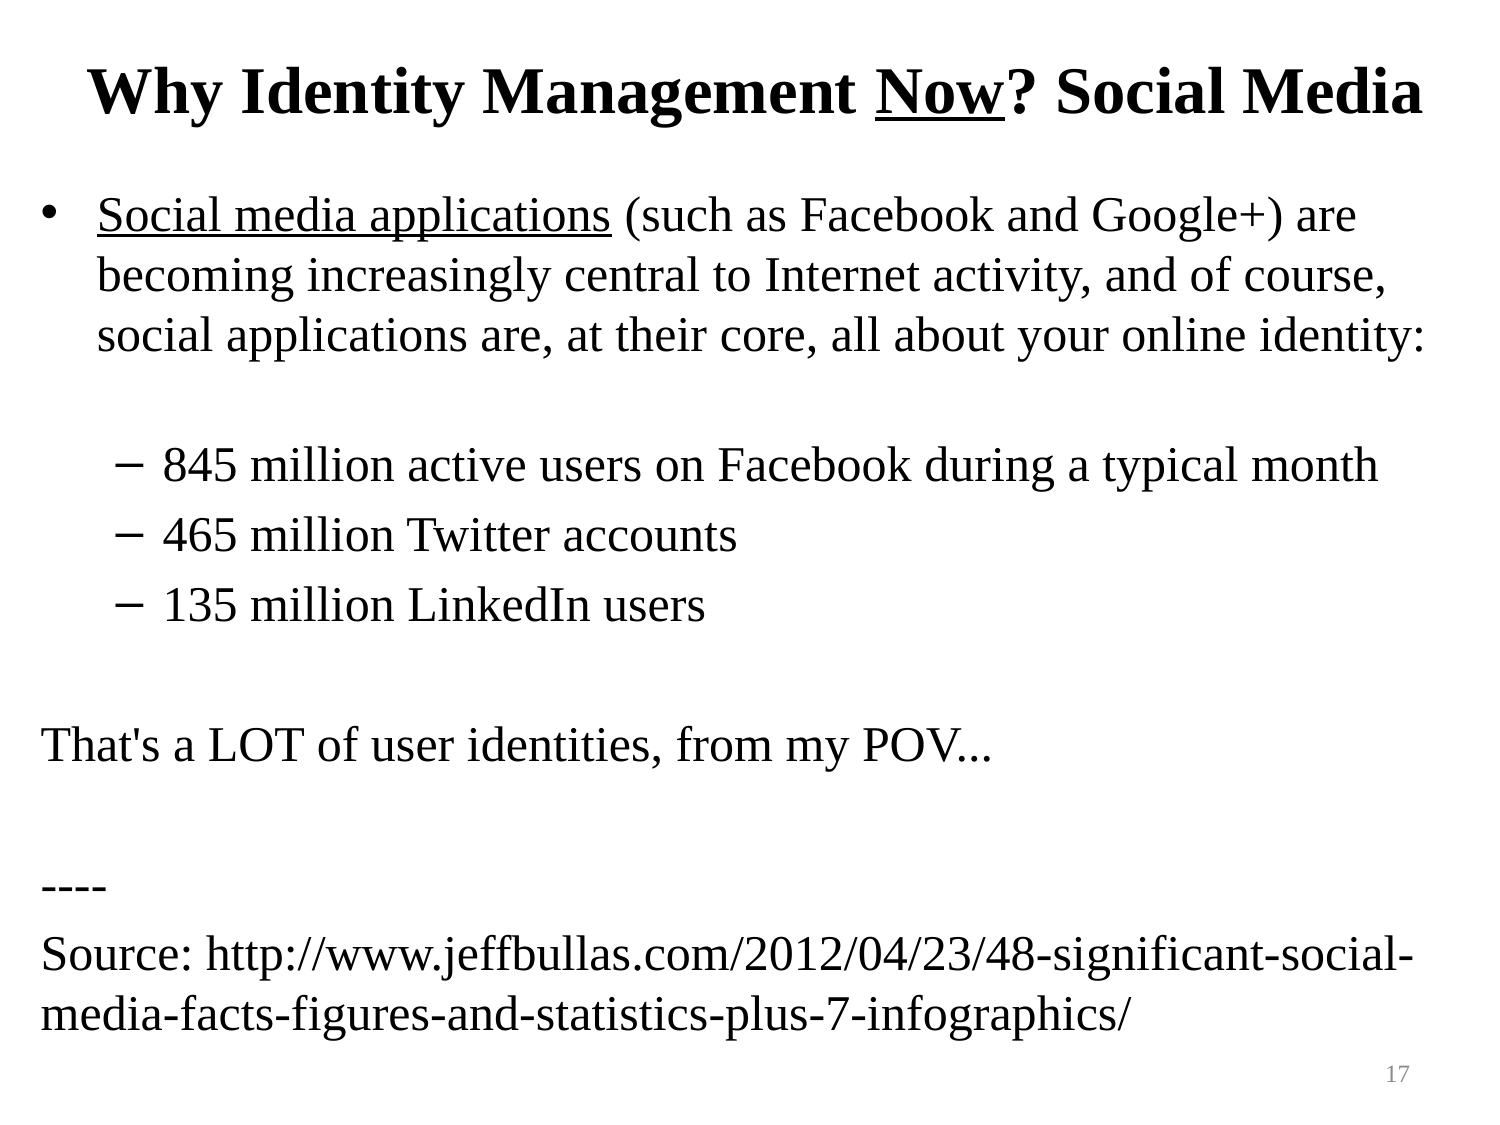

# Why Identity Management Now? Social Media
Social media applications (such as Facebook and Google+) are becoming increasingly central to Internet activity, and of course, social applications are, at their core, all about your online identity:
845 million active users on Facebook during a typical month
465 million Twitter accounts
135 million LinkedIn users

That's a LOT of user identities, from my POV...

----
Source: http://www.jeffbullas.com/2012/04/23/48-significant-social-media-facts-figures-and-statistics-plus-7-infographics/
17